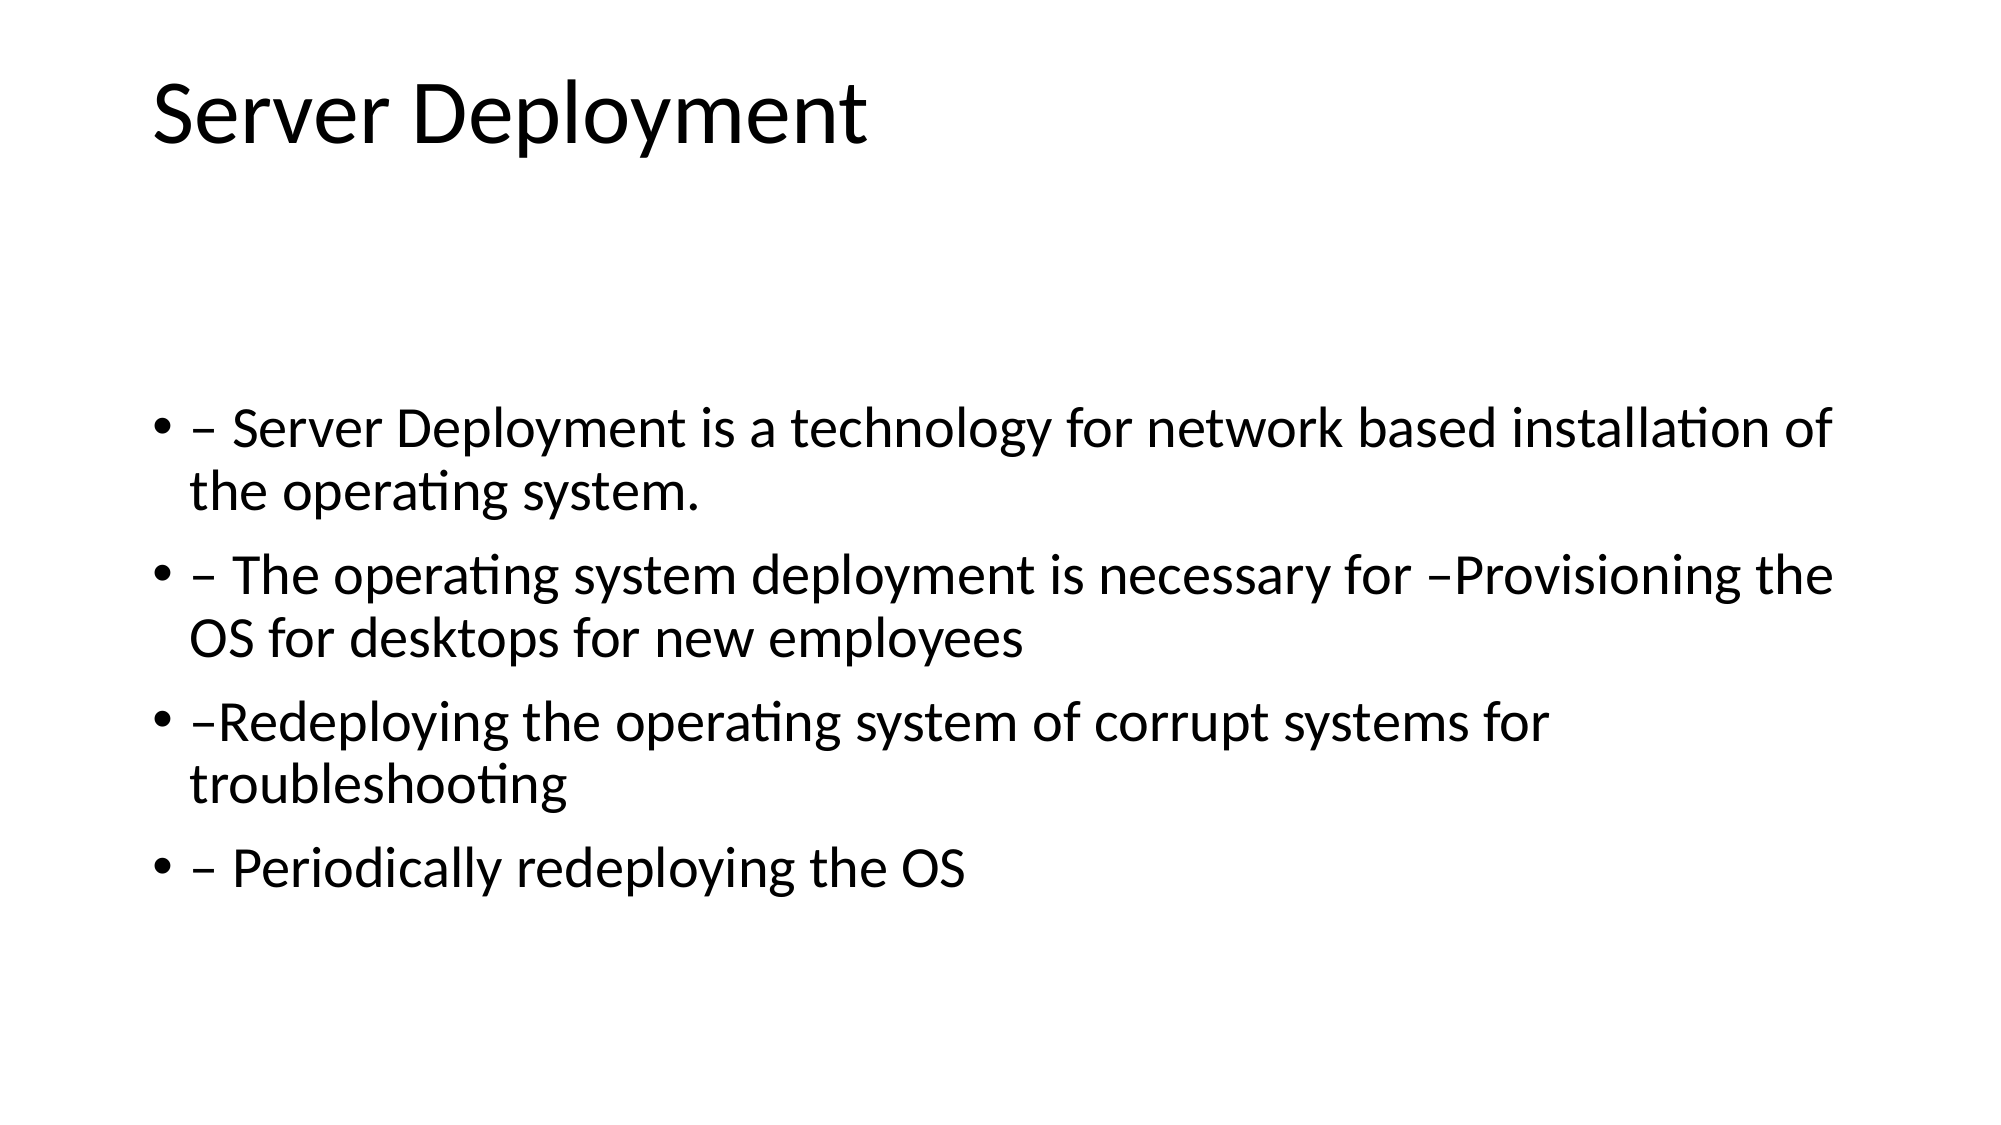

# Server Deployment

– Server Deployment is a technology for network based installation of the operating system.
– The operating system deployment is necessary for –Provisioning the OS for desktops for new employees
–Redeploying the operating system of corrupt systems for troubleshooting
– Periodically redeploying the OS